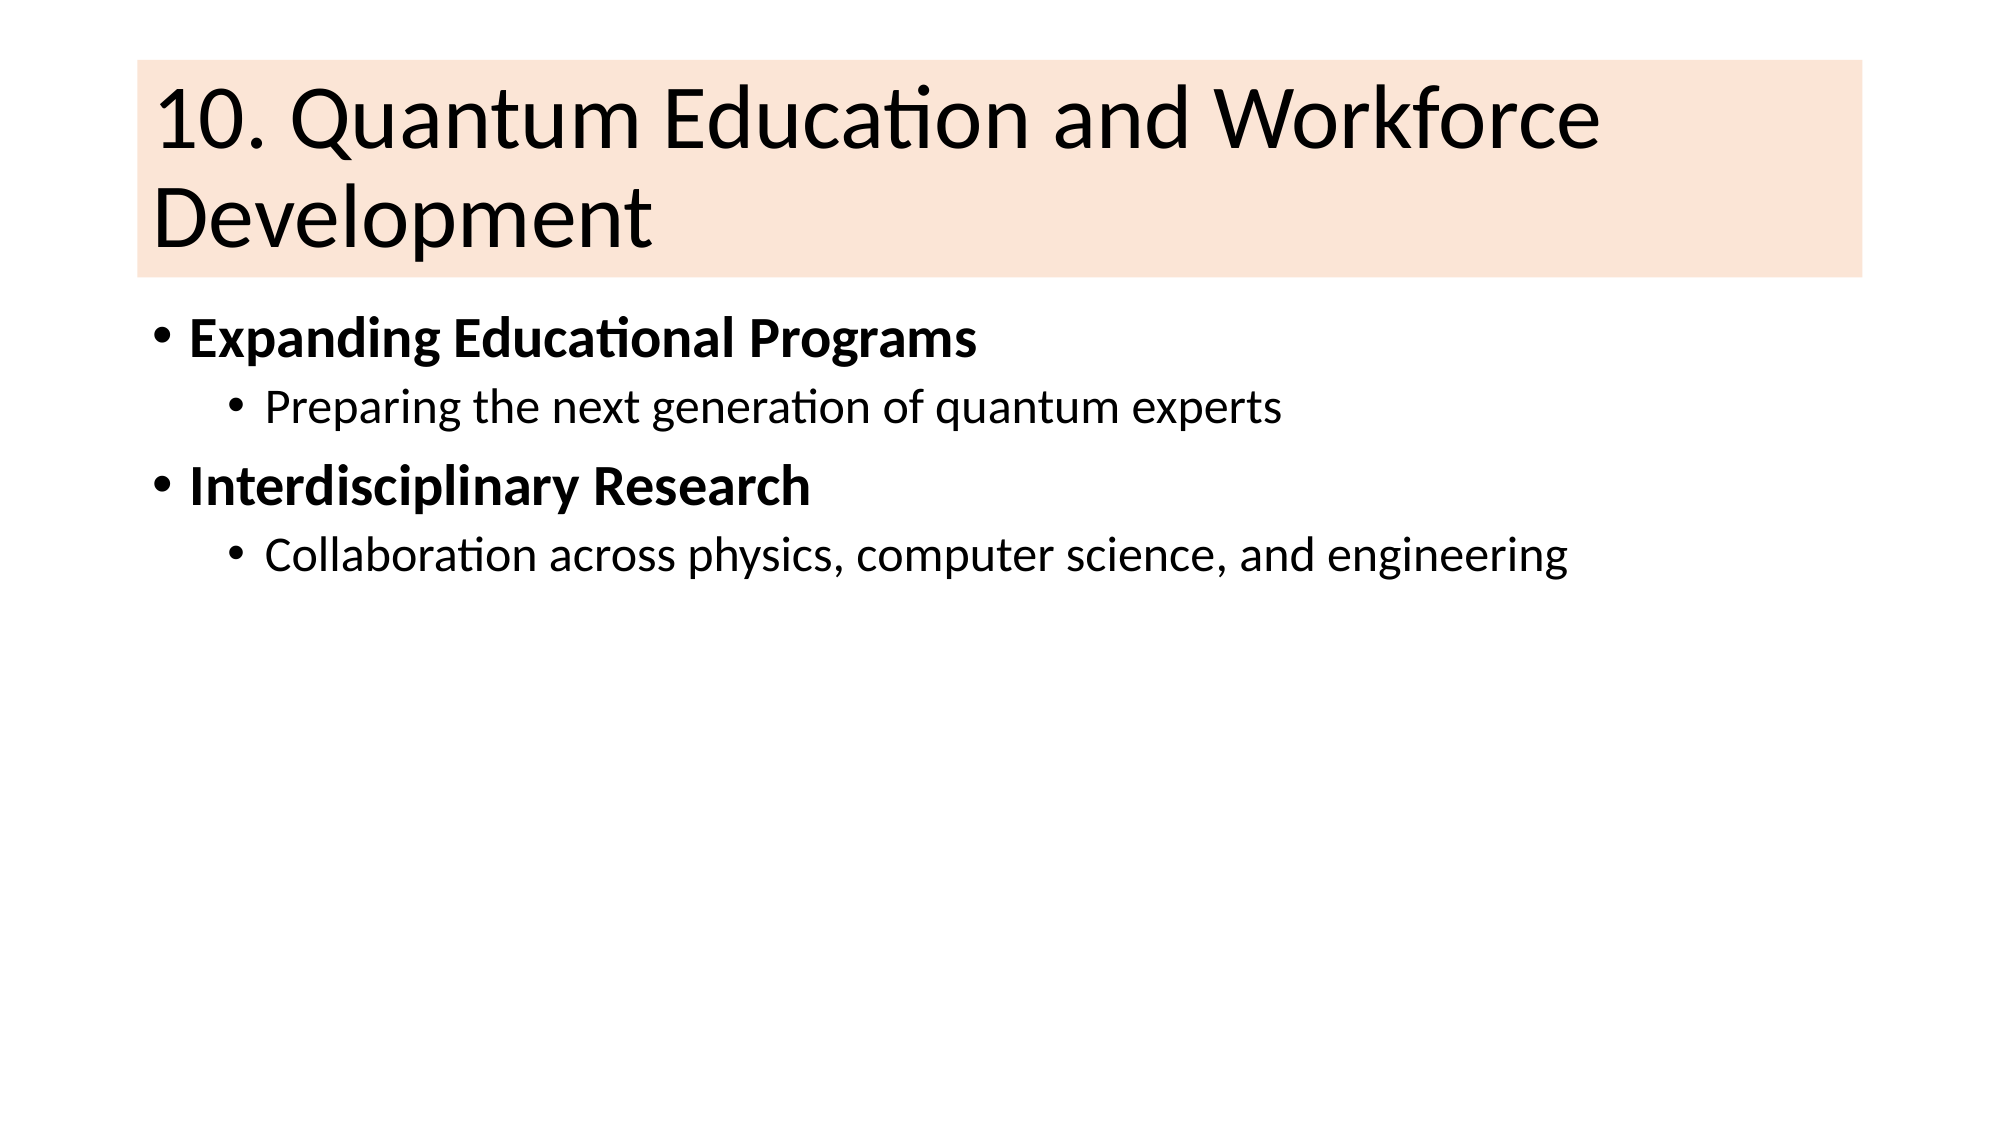

# 10. Quantum Education and Workforce Development
Expanding Educational Programs
Preparing the next generation of quantum experts
Interdisciplinary Research
Collaboration across physics, computer science, and engineering